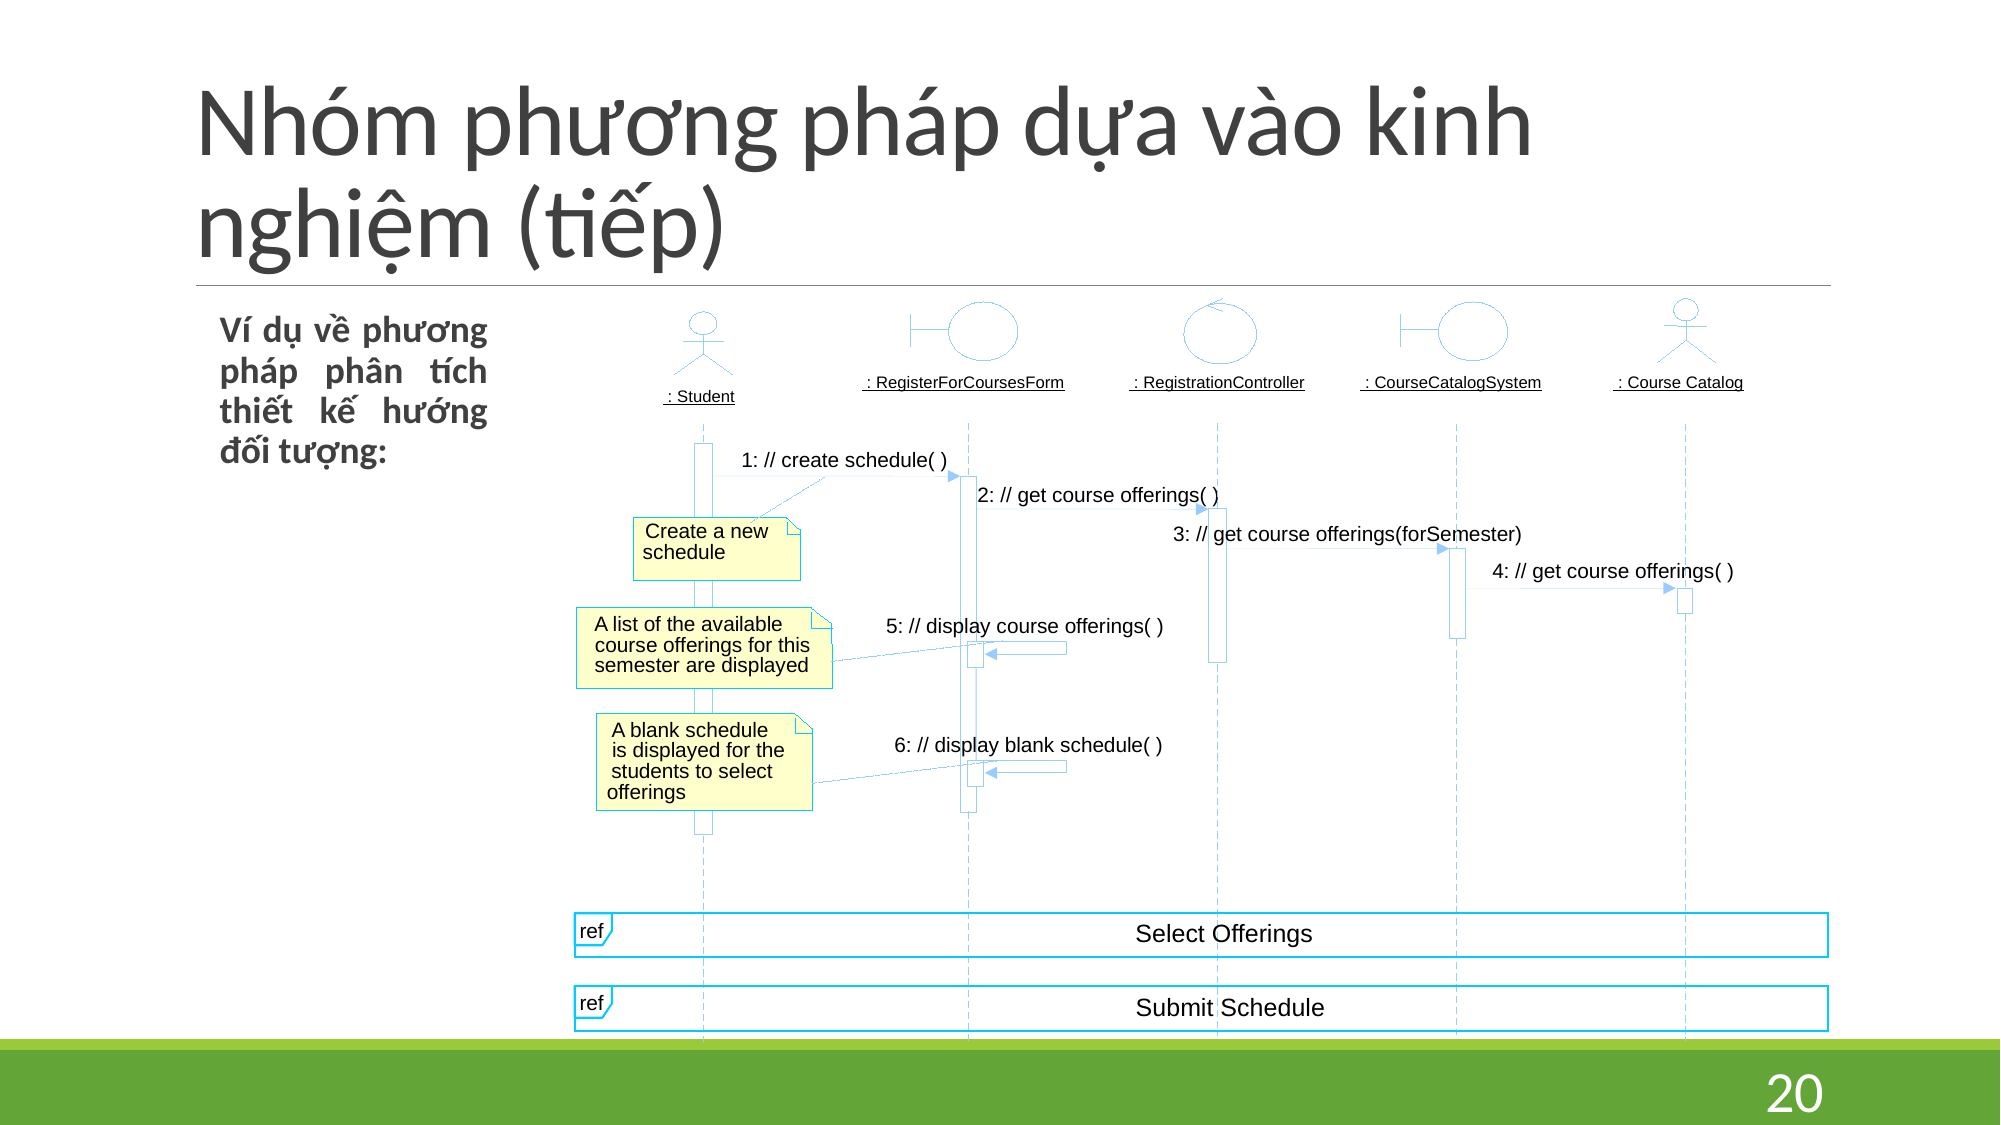

# Nhóm phương pháp dựa vào kinh nghiệm (tiếp)

 : RegisterForCoursesForm
 : RegistrationController
 : CourseCatalogSystem
 : Course Catalog
 : Student

1: // create schedule( )

2: // get course offerings( )

Create a new
3: // get course offerings(forSemester)

schedule

4: // get course offerings( )

A list of the available
5: // display course offerings( )

course offerings for this

semester are displayed

A blank schedule

6: // display blank schedule( )
is displayed for the
students to select

offerings

ref
Select Offerings

ref
Submit Schedule
Ví dụ về phương pháp phân tích thiết kế hướng đối tượng:

20